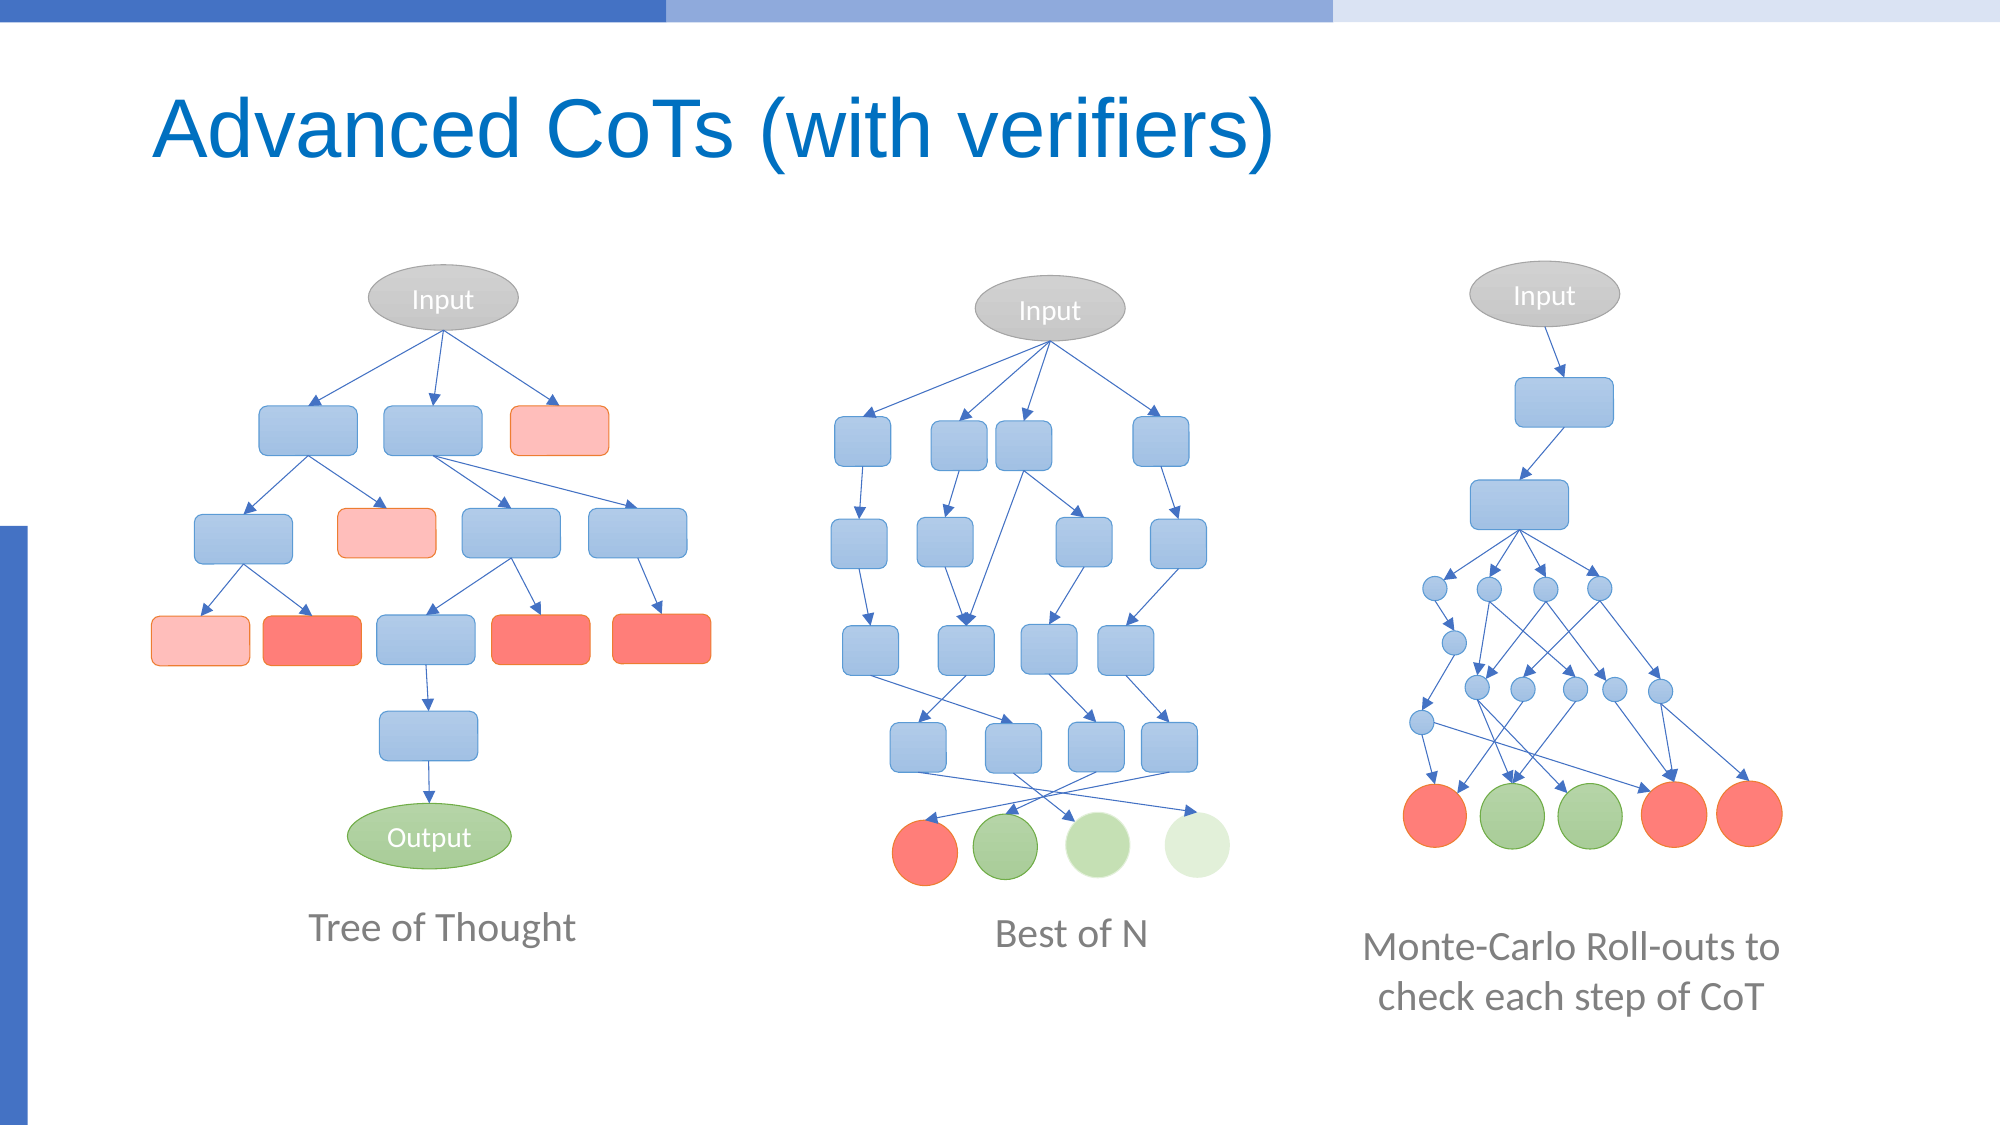

# Advanced CoTs (with verifiers)
Input
Input
Input

Output

Tree of Thought
Best of N
Monte-Carlo Roll-outs to check each step of CoT